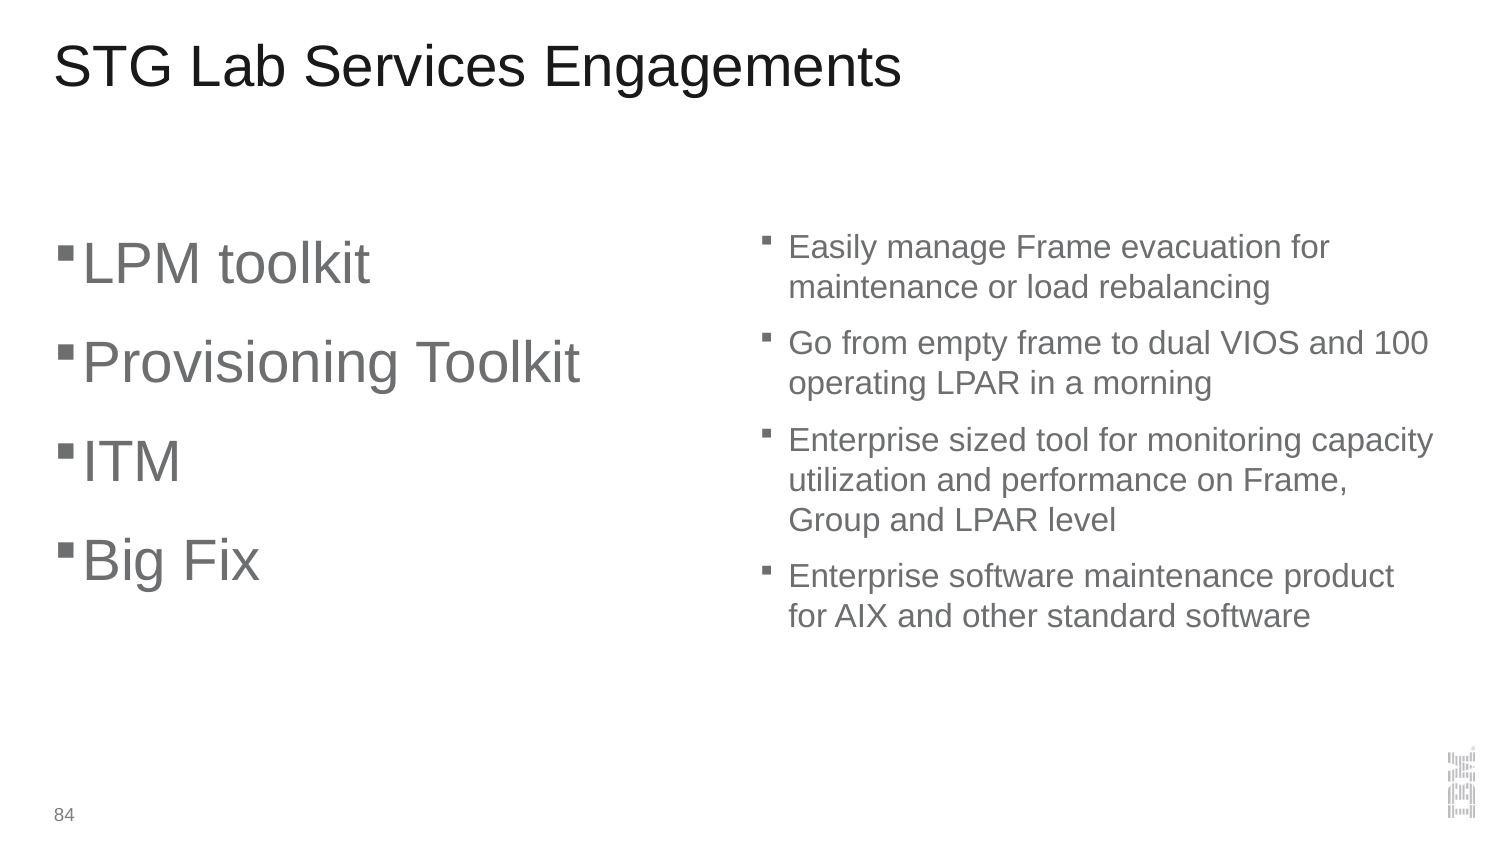

# STG Lab Services Engagements
LPM toolkit
Provisioning Toolkit
ITM
Big Fix
Easily manage Frame evacuation for maintenance or load rebalancing
Go from empty frame to dual VIOS and 100 operating LPAR in a morning
Enterprise sized tool for monitoring capacity utilization and performance on Frame, Group and LPAR level
Enterprise software maintenance product for AIX and other standard software
84